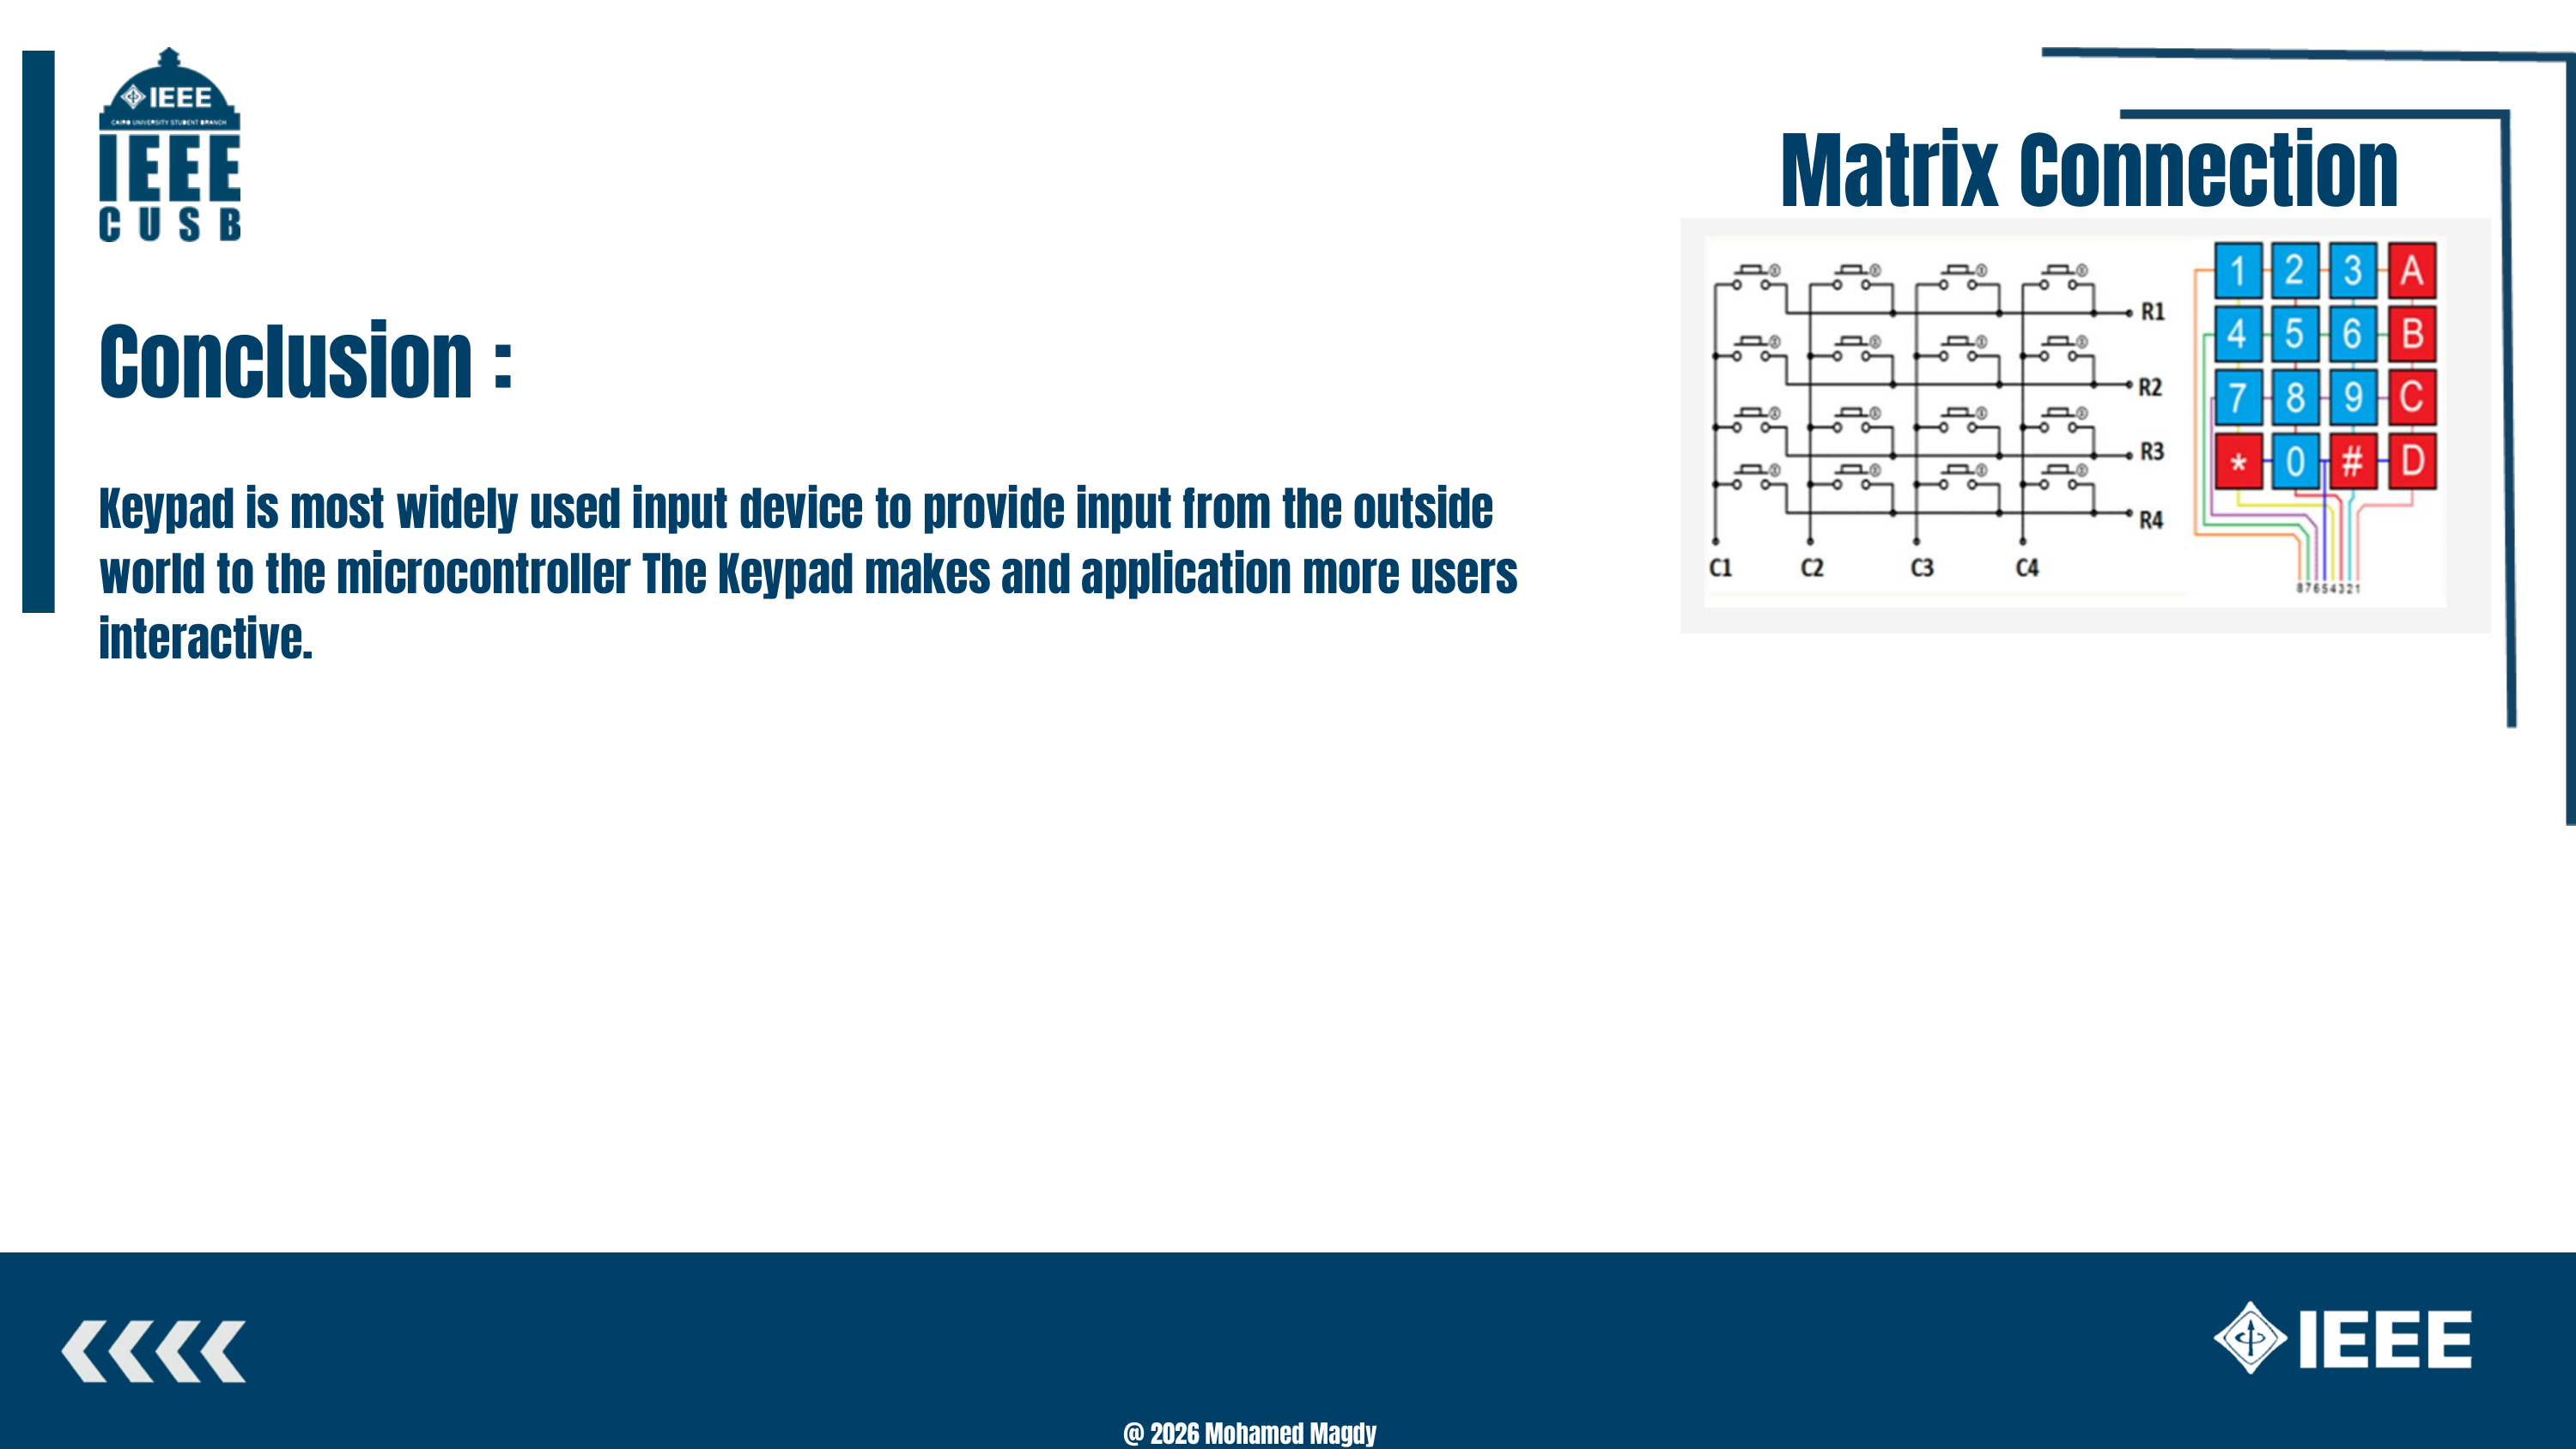

Matrix Connection

Conclusion :
Keypad is most widely used input device to provide input from the outside world to the microcontroller The Keypad makes and application more users interactive.

@ 2026 Mohamed Magdy